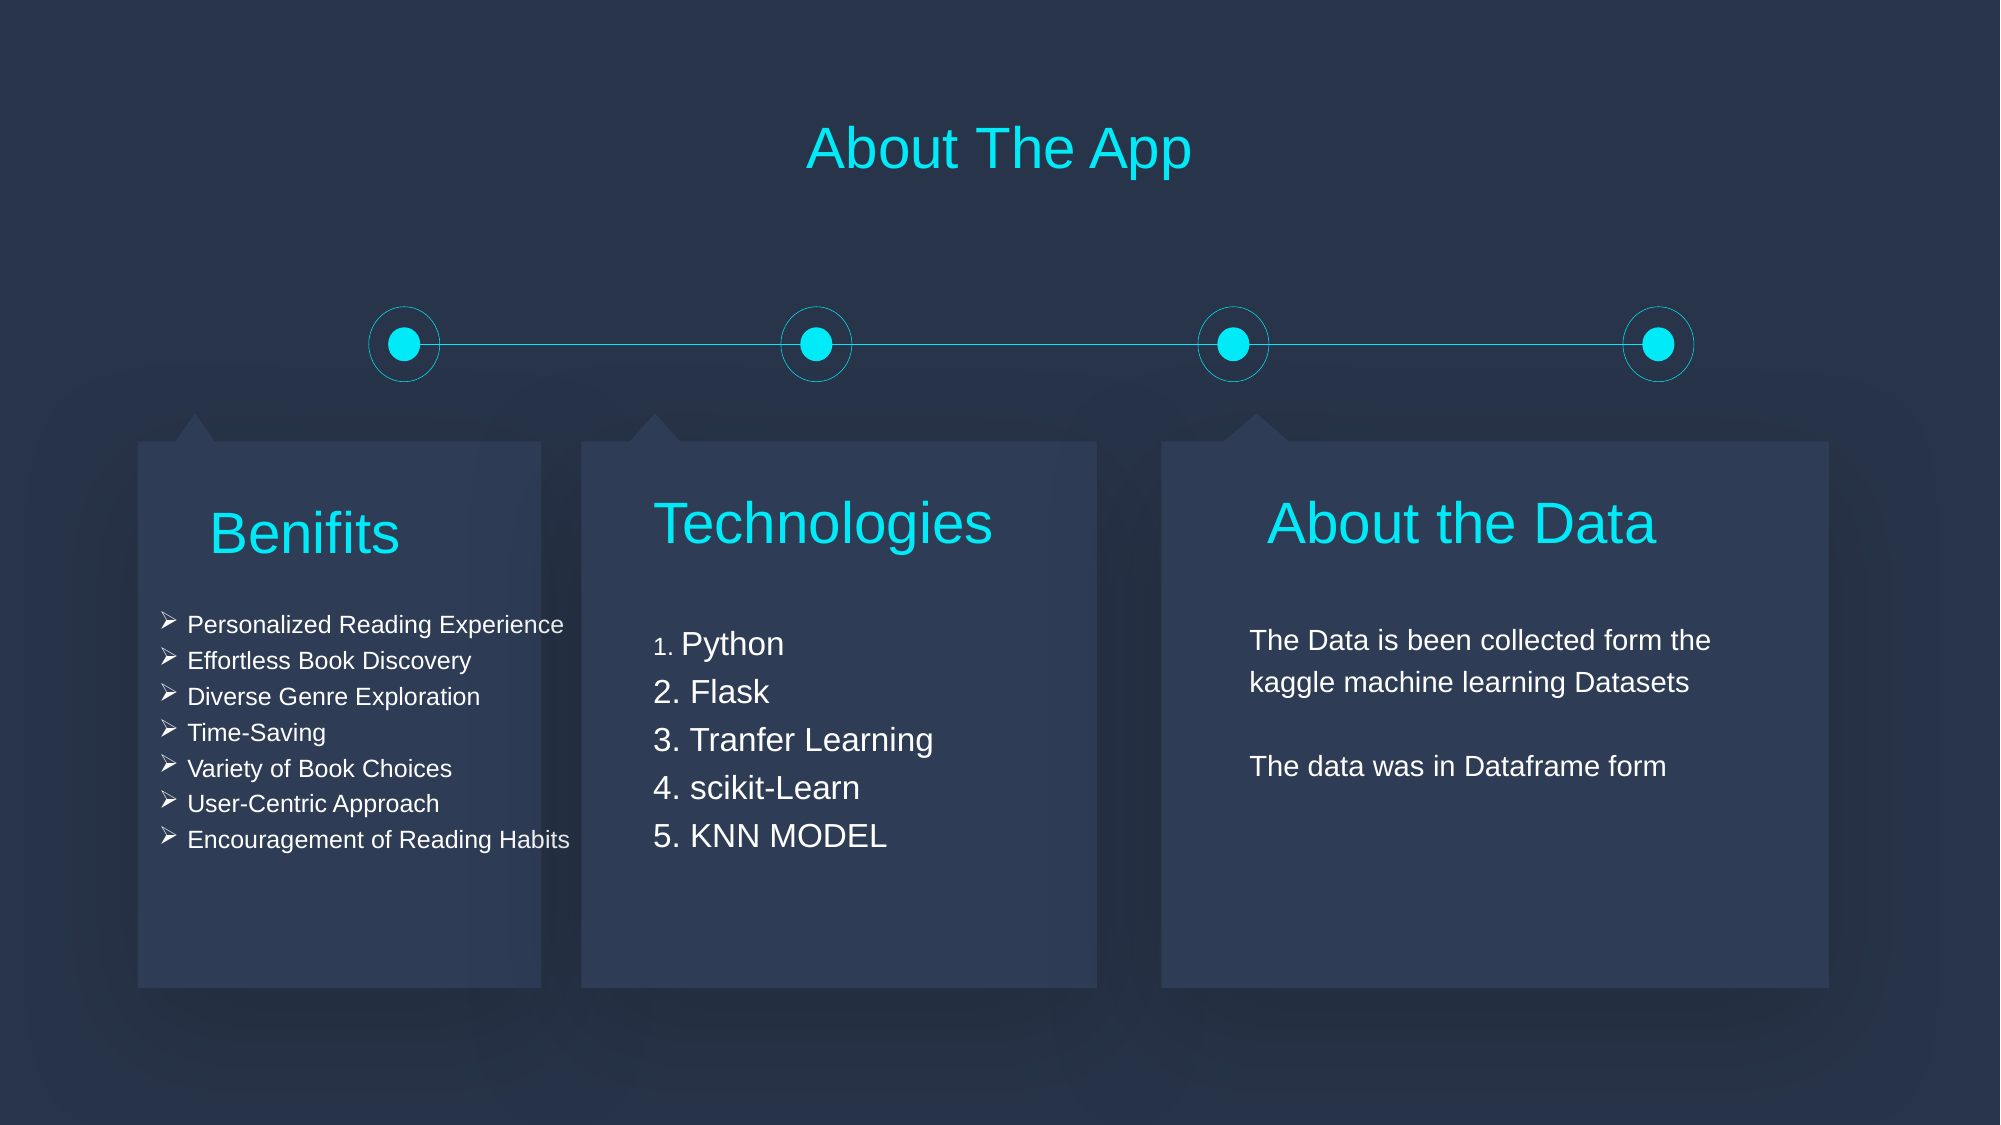

About The App

Technologies
About the Data
Benifits
Personalized Reading Experience
Effortless Book Discovery
Diverse Genre Exploration
Time-Saving
Variety of Book Choices
User-Centric Approach
Encouragement of Reading Habits

1. Python
2. Flask
3. Tranfer Learning
4. scikit-Learn
5. KNN MODEL

The Data is been collected form the kaggle machine learning Datasets

The data was in Dataframe form